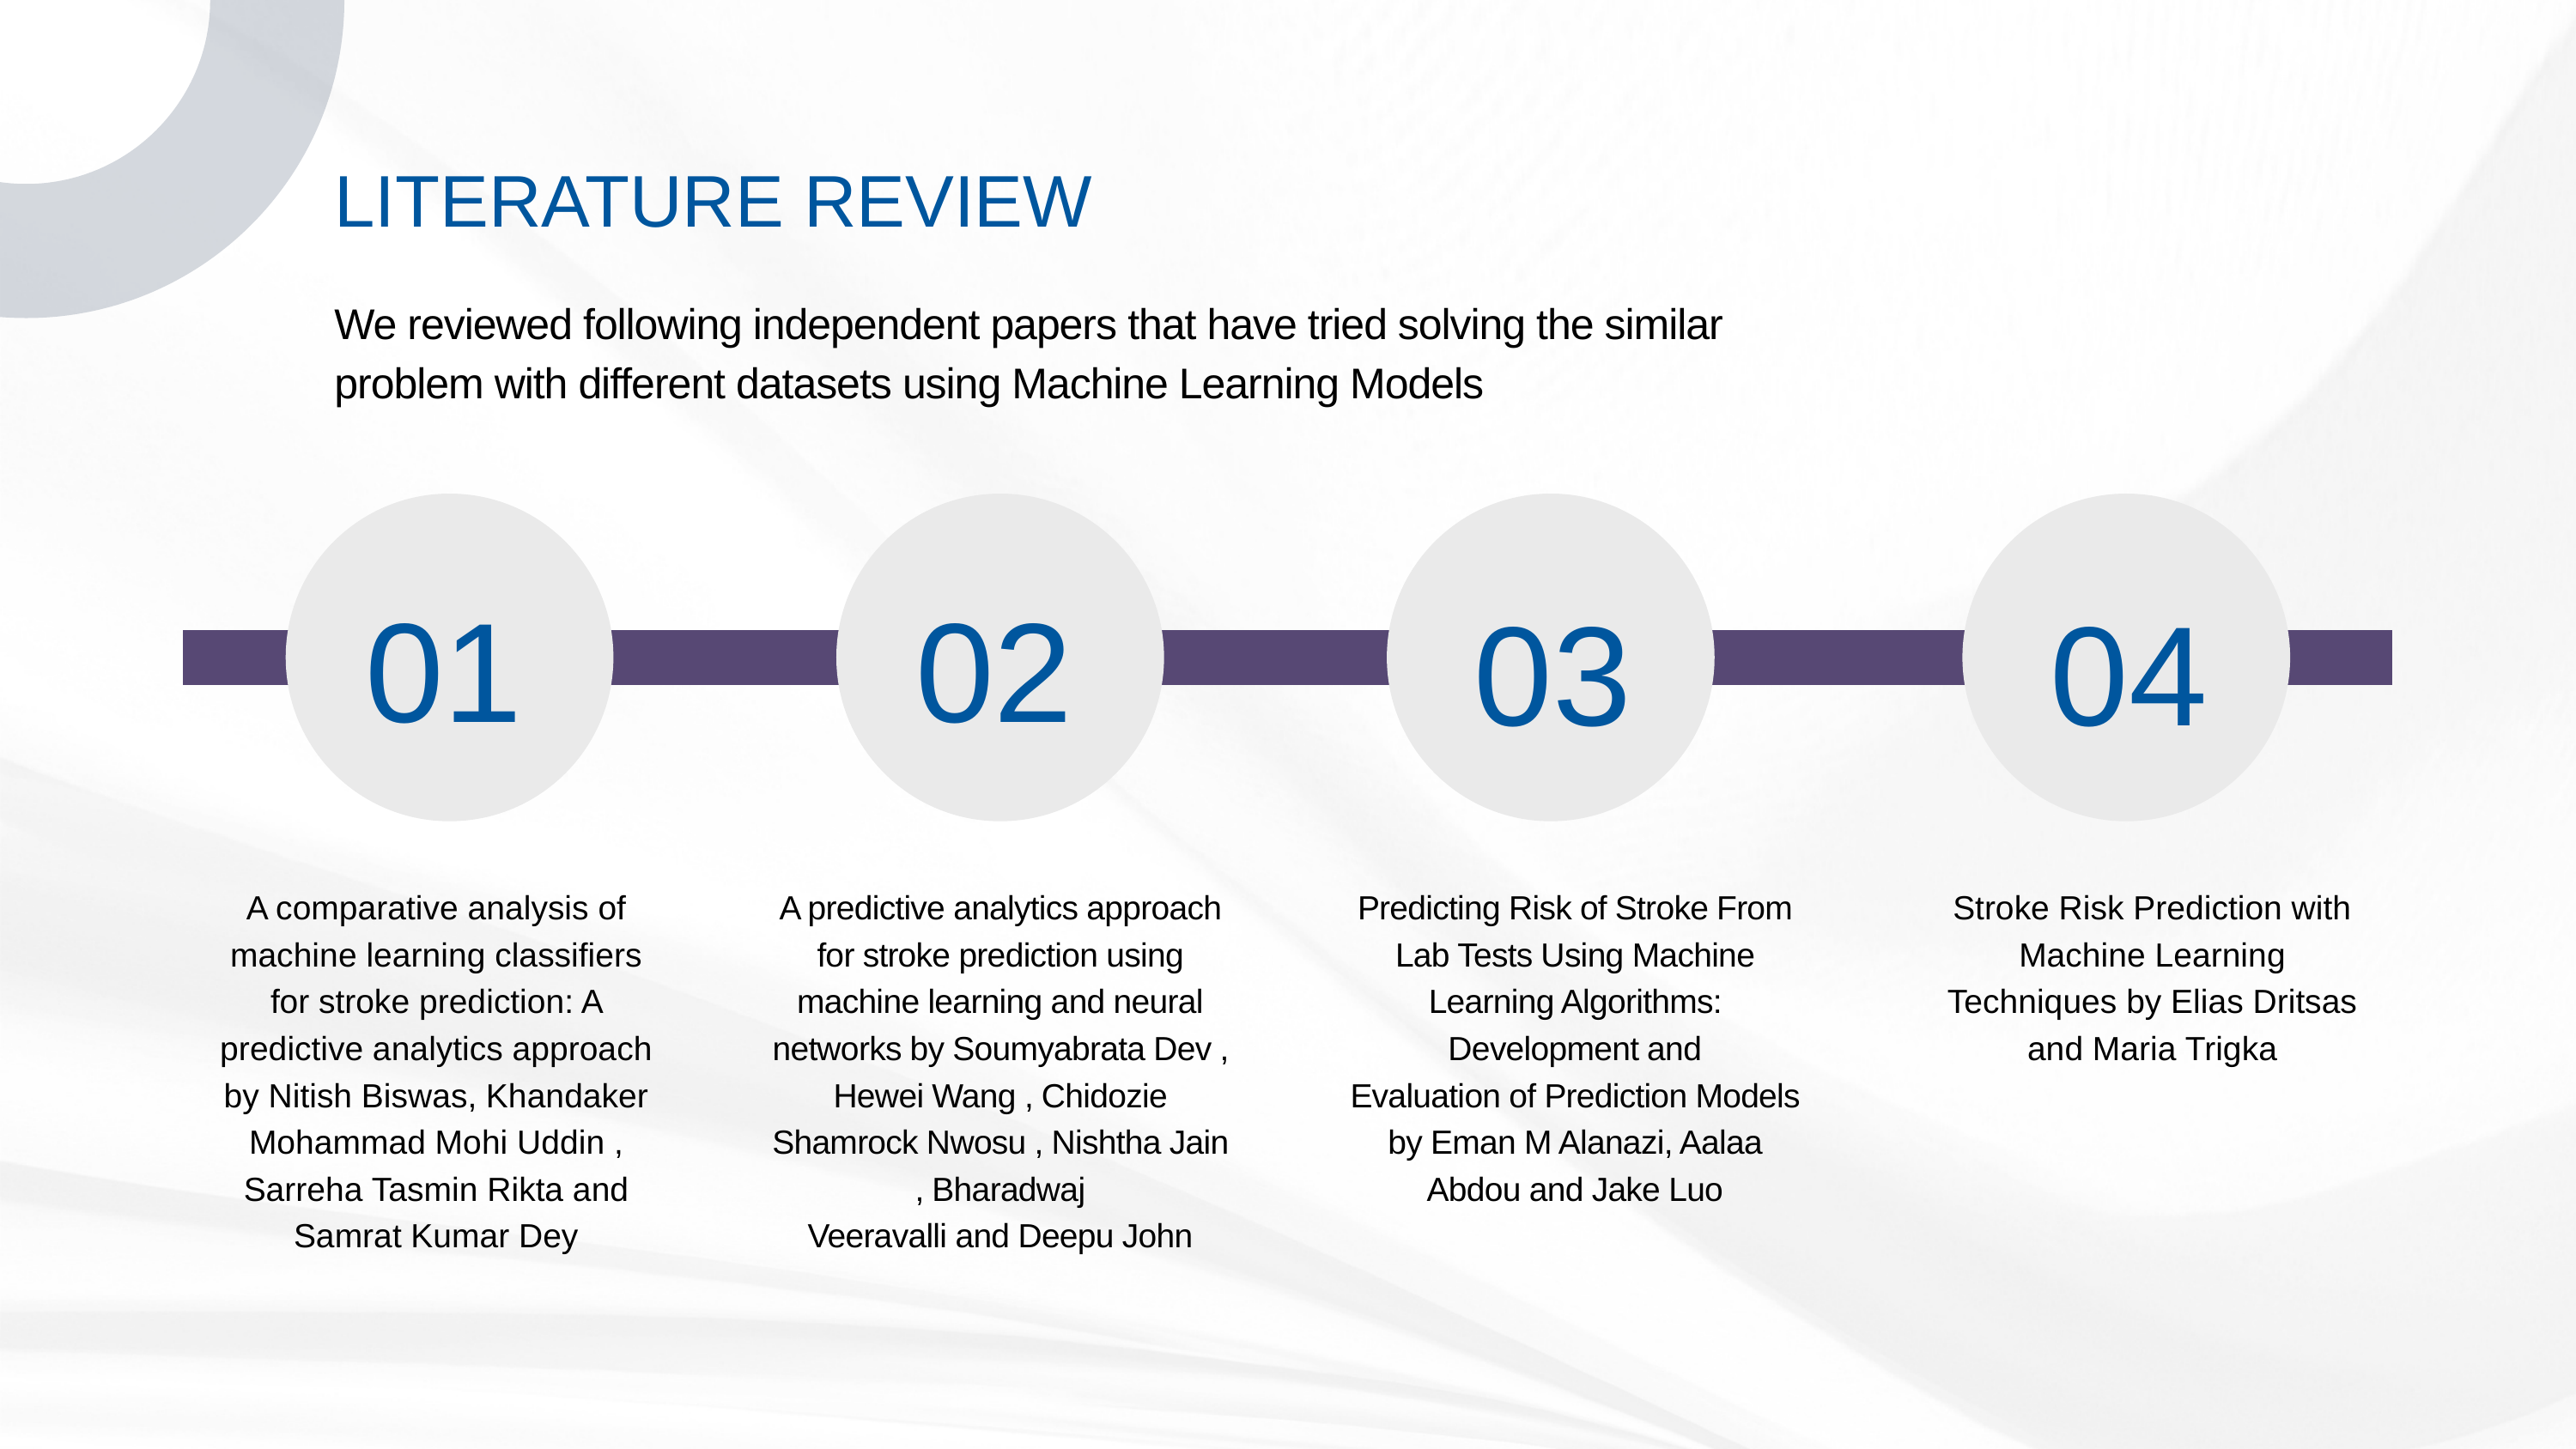

LITERATURE REVIEW
We reviewed following independent papers that have tried solving the similar problem with different datasets using Machine Learning Models

01
02
03
04

A comparative analysis of machine learning classifiers for stroke prediction: A predictive analytics approach by Nitish Biswas, Khandaker Mohammad Mohi Uddin , Sarreha Tasmin Rikta and Samrat Kumar Dey

A predictive analytics approach for stroke prediction using machine learning and neural
networks by Soumyabrata Dev , Hewei Wang , Chidozie Shamrock Nwosu , Nishtha Jain , Bharadwaj
Veeravalli and Deepu John

Predicting Risk of Stroke From Lab Tests Using Machine Learning Algorithms: Development and
Evaluation of Prediction Models by Eman M Alanazi, Aalaa Abdou and Jake Luo

Stroke Risk Prediction with Machine Learning Techniques by Elias Dritsas and Maria Trigka